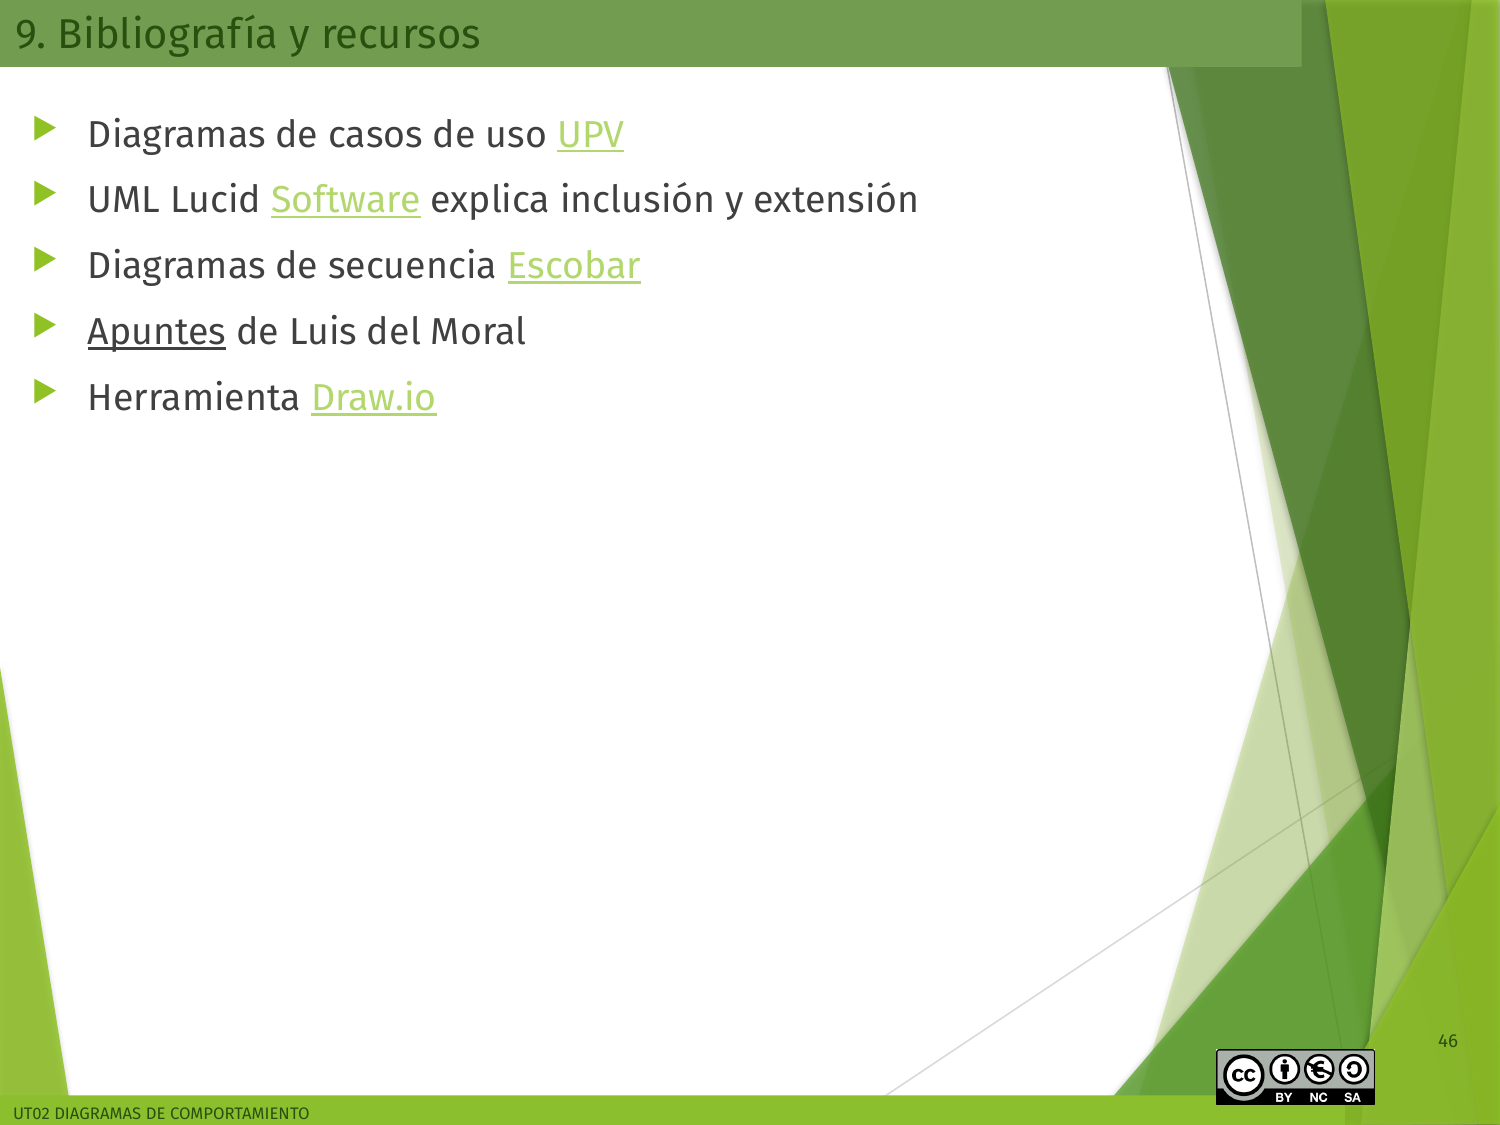

# 9. Bibliografía y recursos
Diagramas de casos de uso UPV
UML Lucid Software explica inclusión y extensión
Diagramas de secuencia Escobar
Apuntes de Luis del Moral
Herramienta Draw.io
46